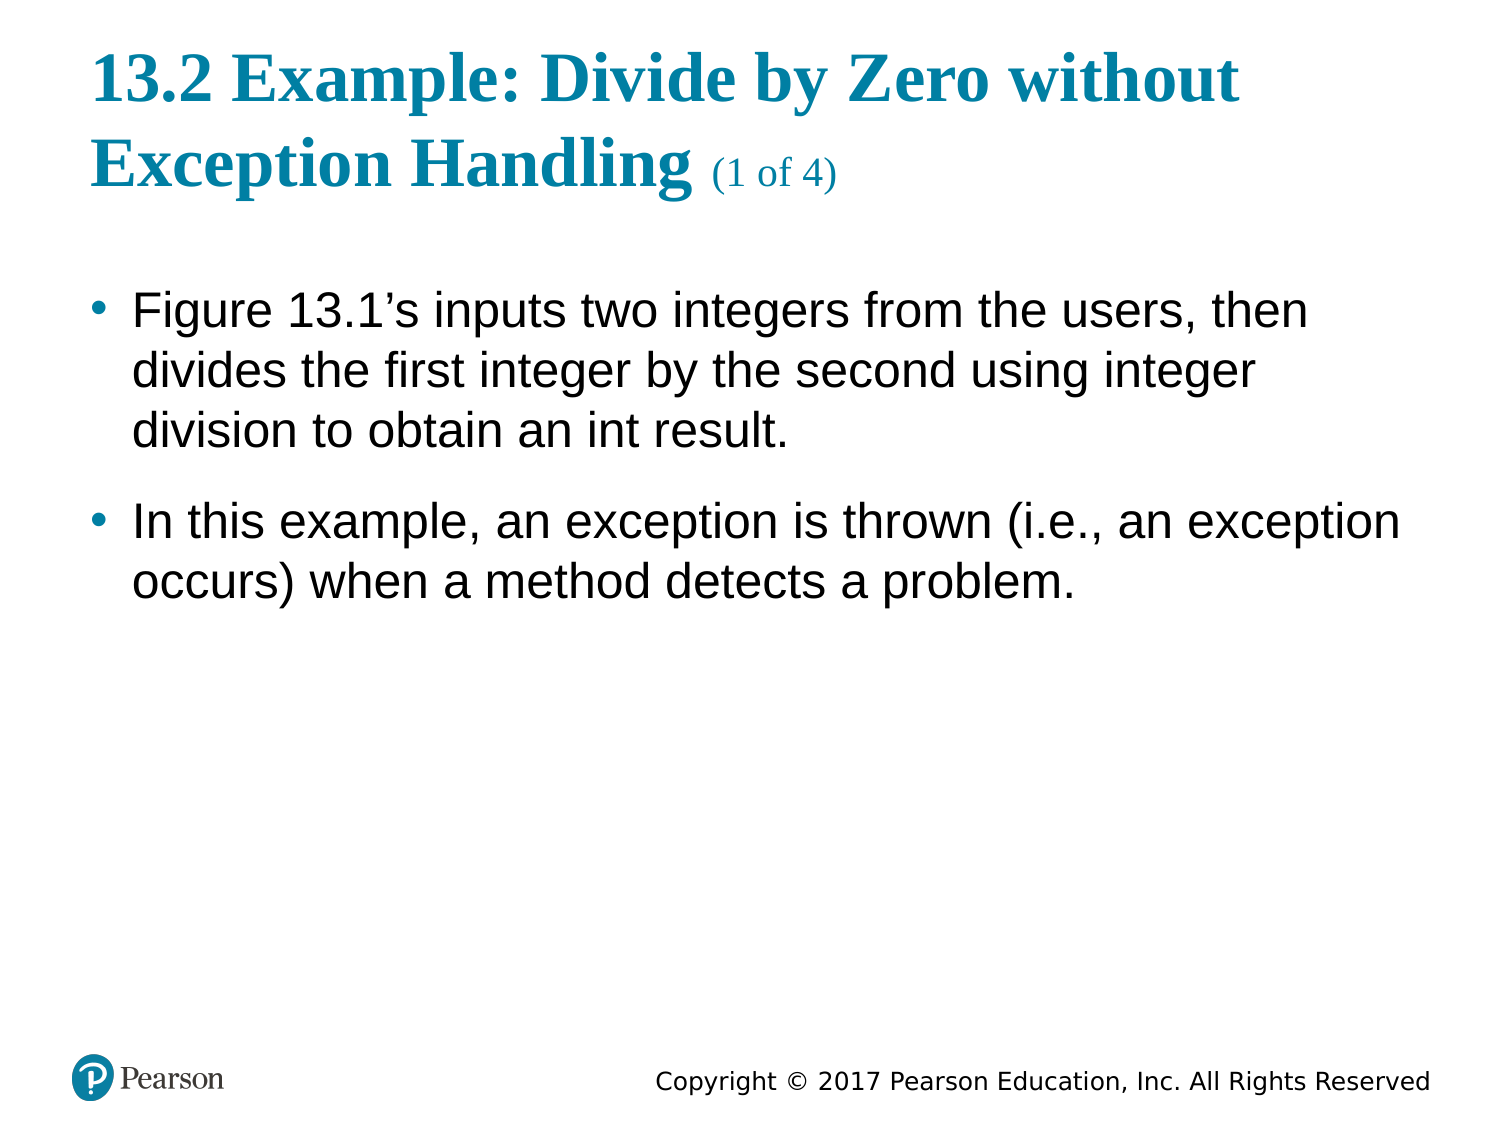

# 13.2 Example: Divide by Zero without Exception Handling (1 of 4)
Figure 13.1’s inputs two integers from the users, then divides the first integer by the second using integer division to obtain an int result.
In this example, an exception is thrown (i.e., an exception occurs) when a method detects a problem.